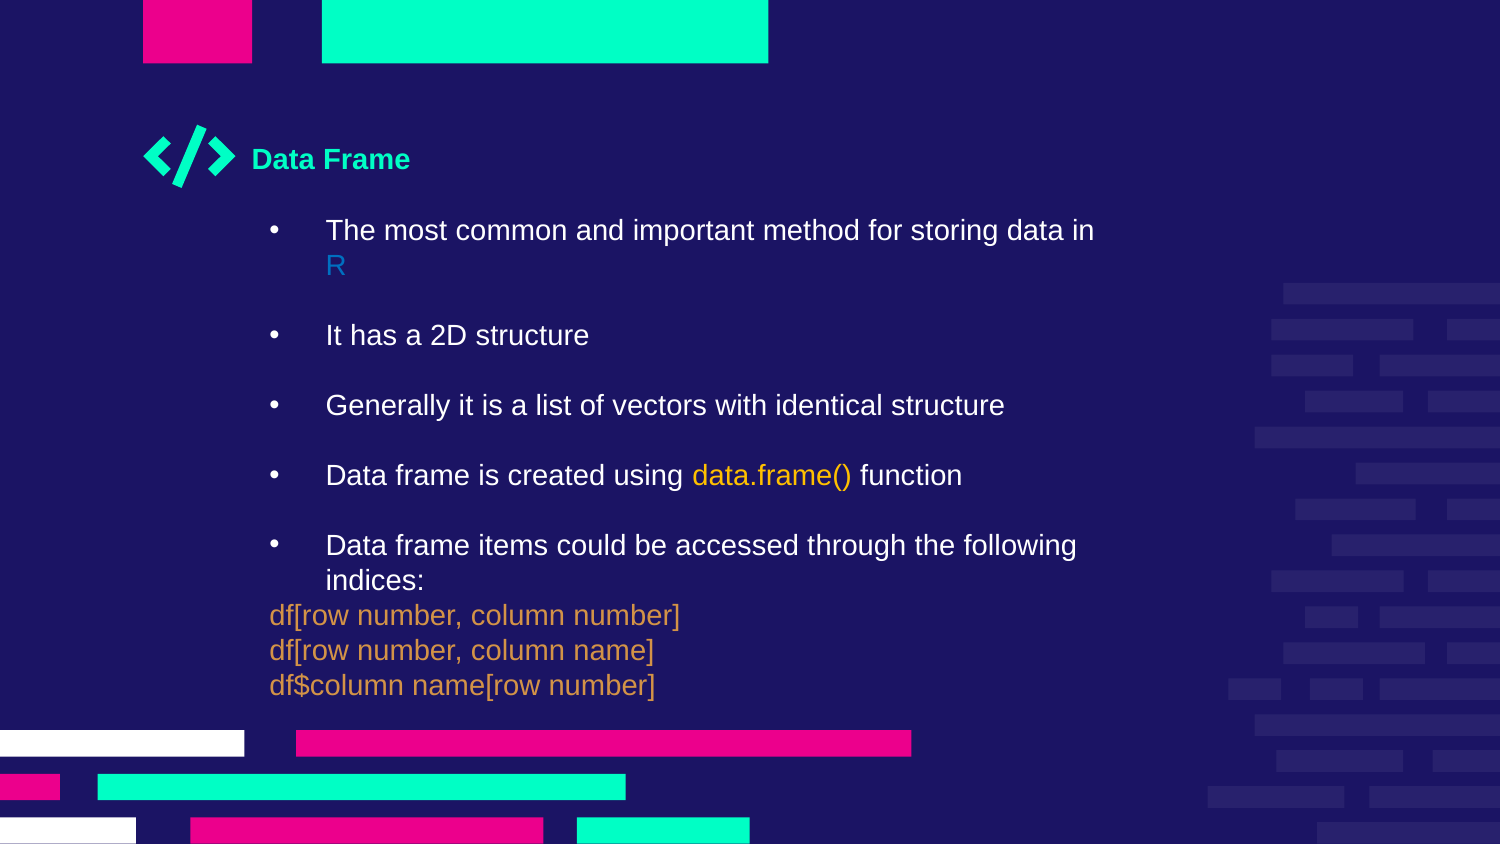

Data Frame
The most common and important method for storing data in R

It has a 2D structure

Generally it is a list of vectors with identical structure

Data frame is created using data.frame() function

Data frame items could be accessed through the following indices:
df[row number, column number]
df[row number, column name]
df$column name[row number]